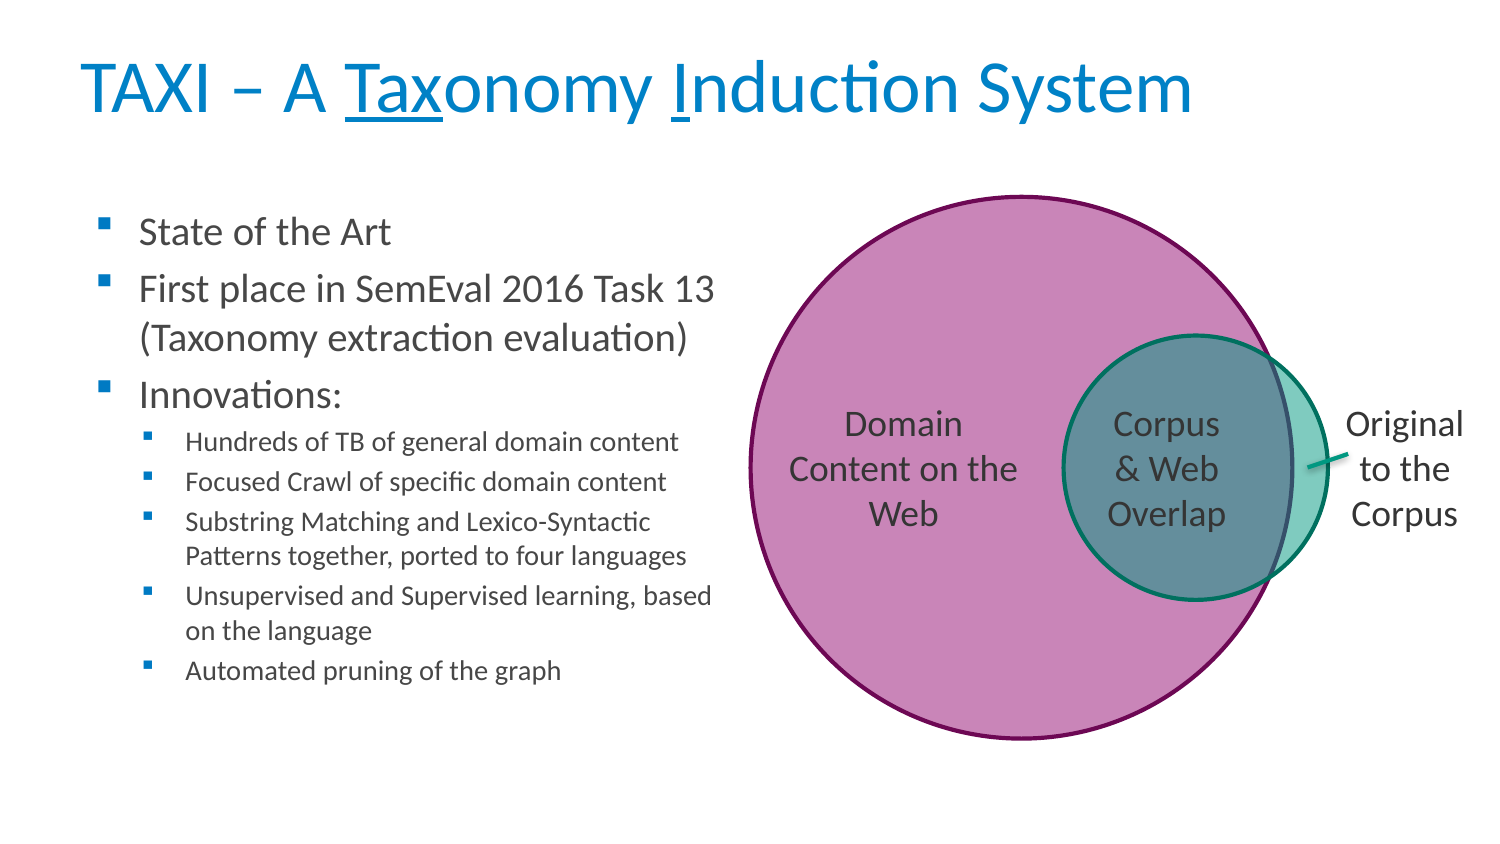

# TAXI – A Taxonomy Induction System
State of the Art
First place in SemEval 2016 Task 13 (Taxonomy extraction evaluation)
Innovations:
Hundreds of TB of general domain content
Focused Crawl of specific domain content
Substring Matching and Lexico-Syntactic Patterns together, ported to four languages
Unsupervised and Supervised learning, based on the language
Automated pruning of the graph

Domain Content on the Web
Corpus
& Web
Overlap
Original to the Corpus